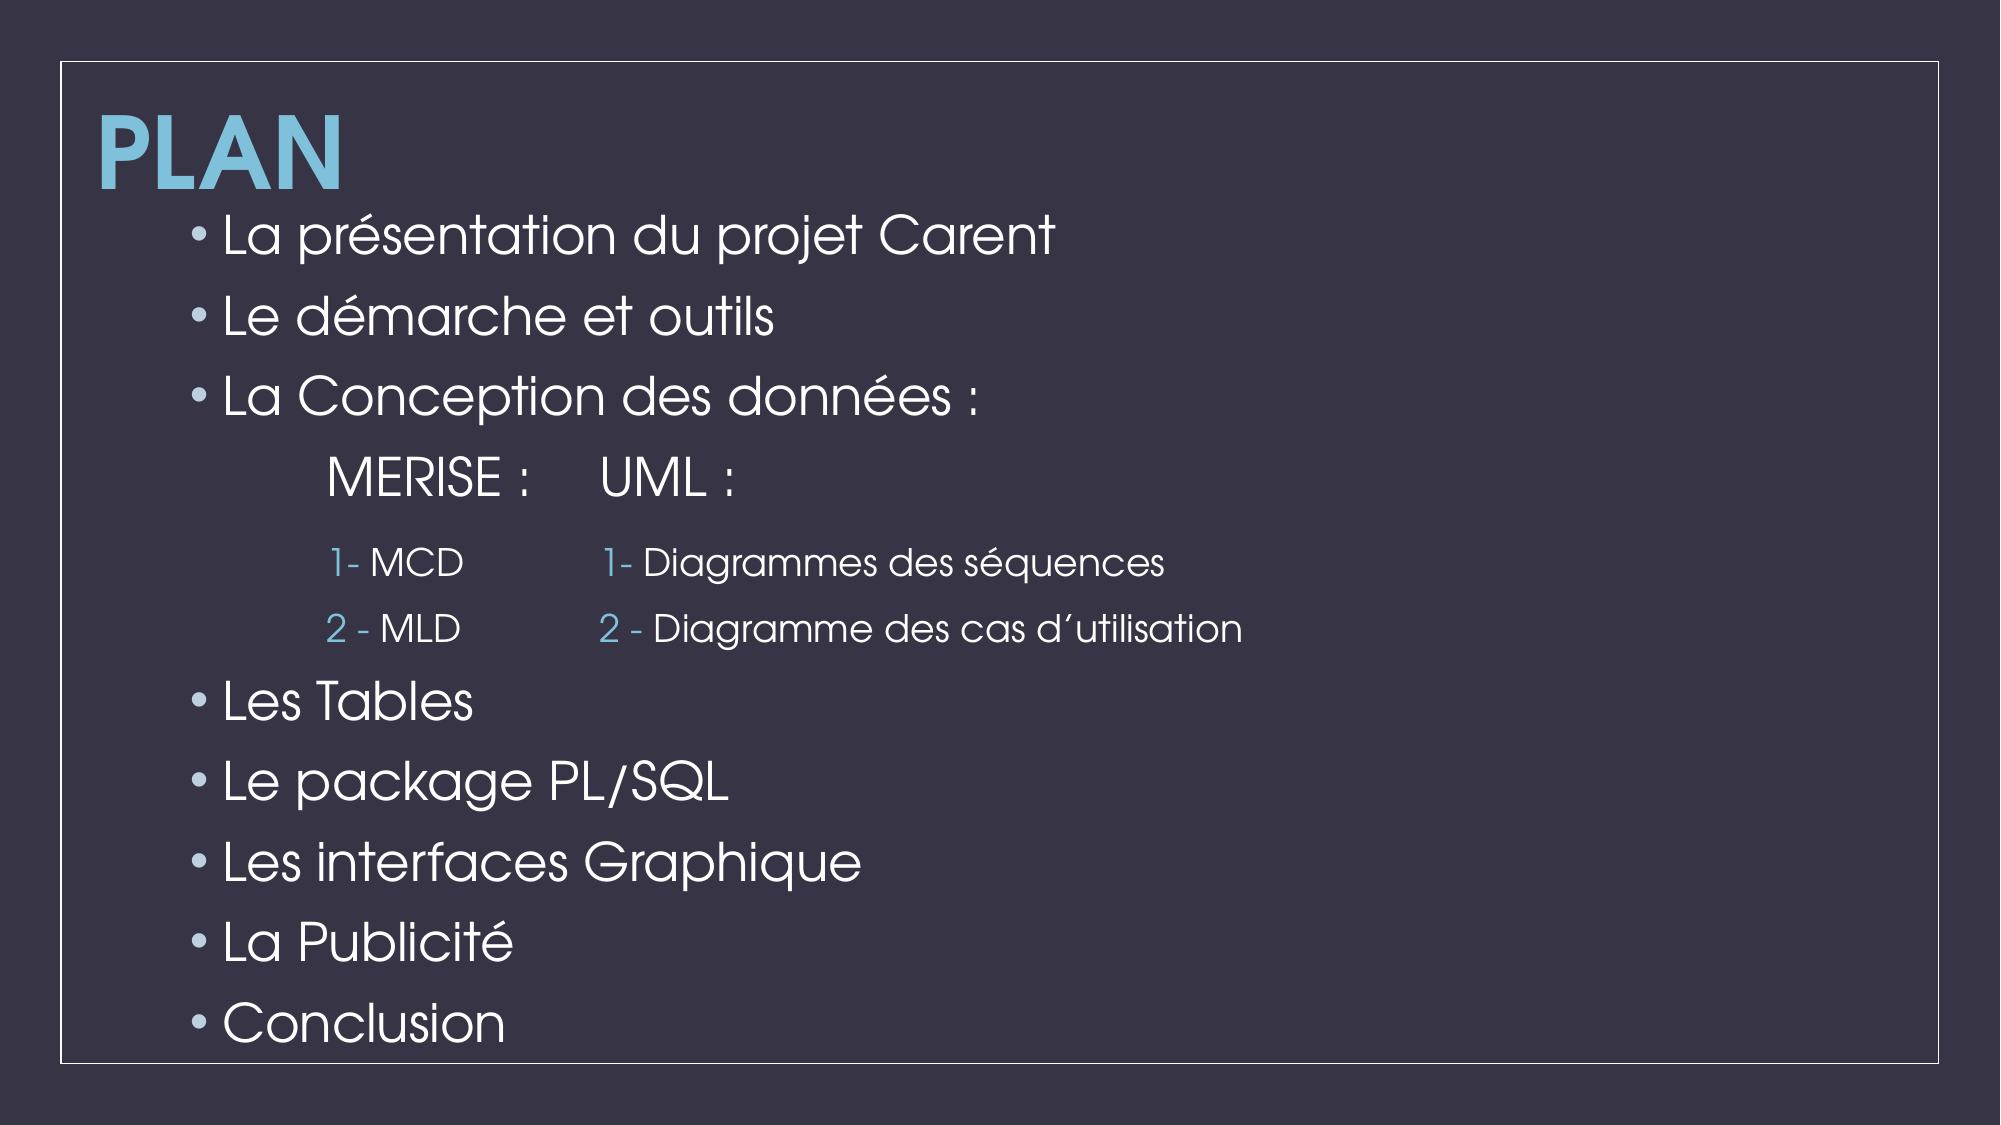

# PLAN
La présentation du projet Carent
Le démarche et outils
La Conception des données :
		MERISE :		UML :
		1- MCD 		1- Diagrammes des séquences
		2 - MLD 		2 - Diagramme des cas d’utilisation
Les Tables
Le package PL/SQL
Les interfaces Graphique
La Publicité
Conclusion